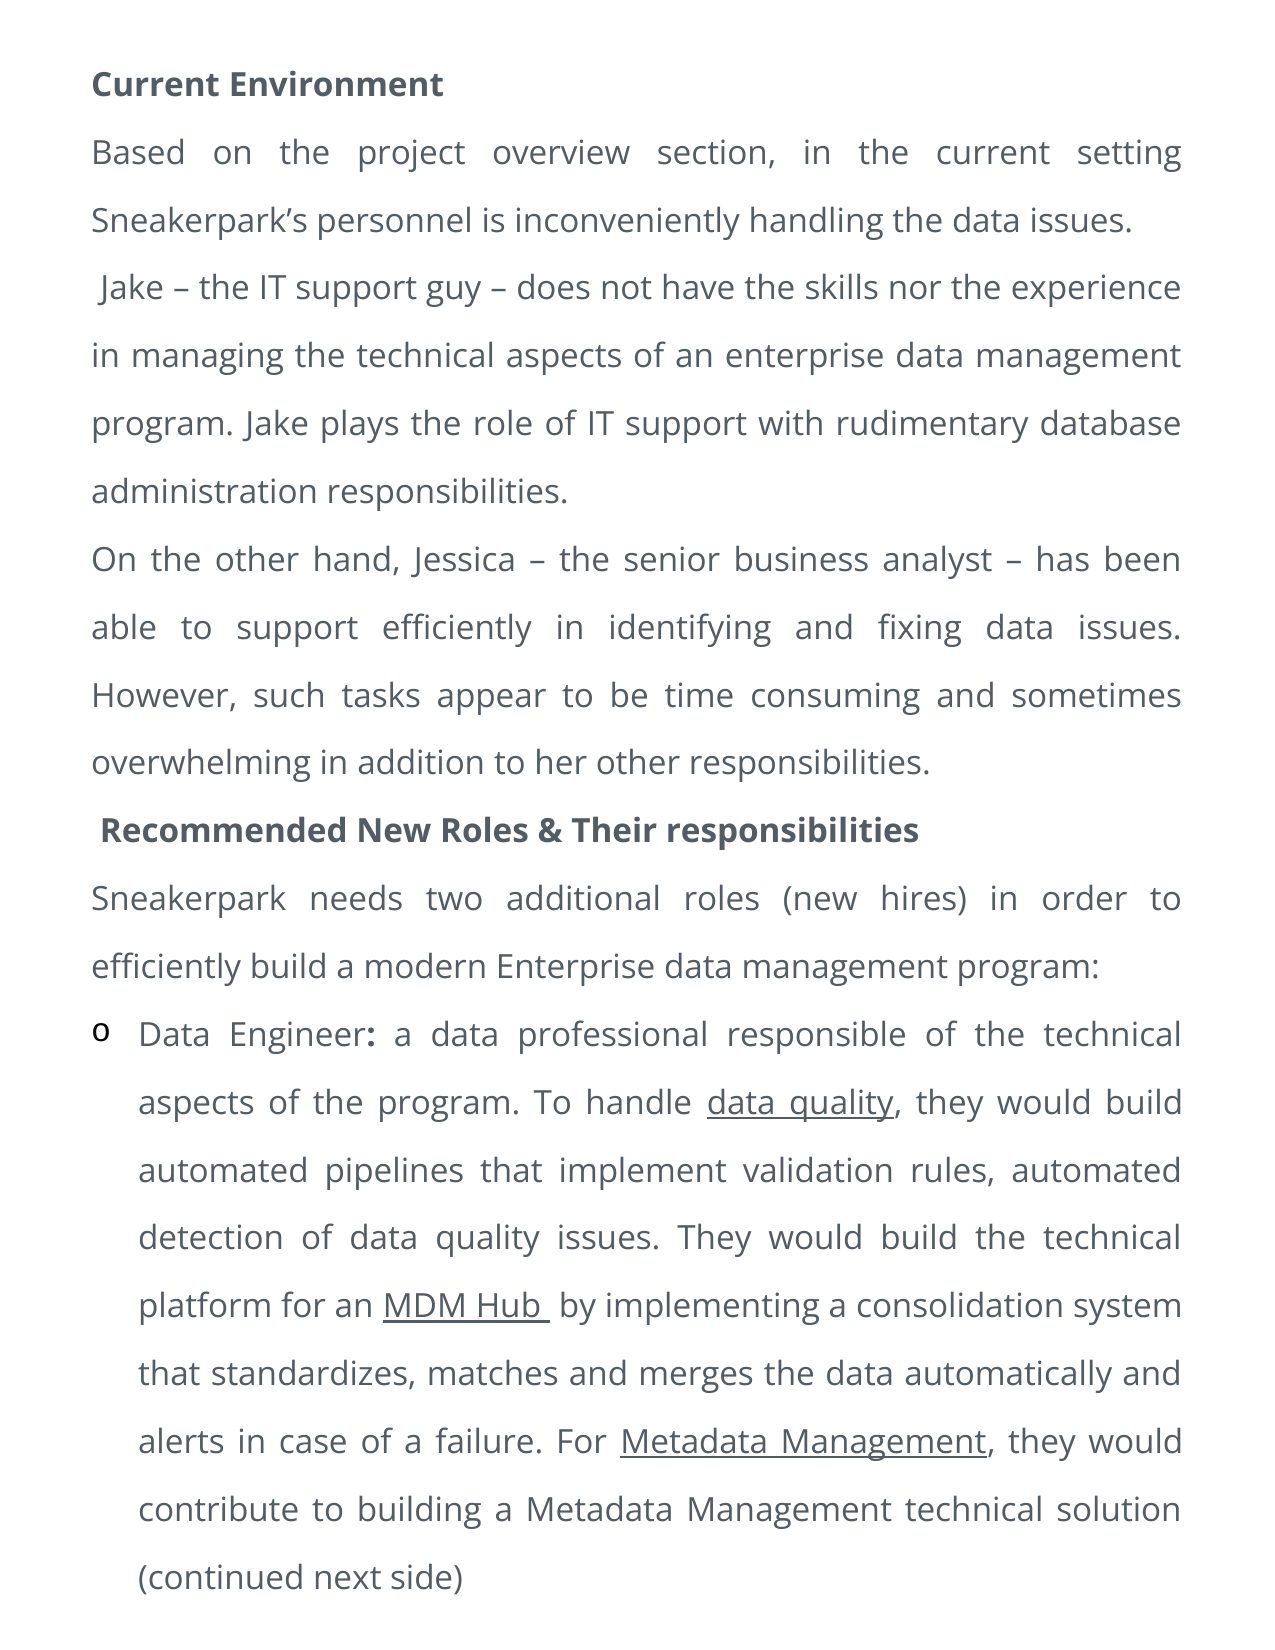

Current Environment
Based on the project overview section, in the current setting Sneakerpark’s personnel is inconveniently handling the data issues.
 Jake – the IT support guy – does not have the skills nor the experience in managing the technical aspects of an enterprise data management program. Jake plays the role of IT support with rudimentary database administration responsibilities.
On the other hand, Jessica – the senior business analyst – has been able to support efficiently in identifying and fixing data issues. However, such tasks appear to be time consuming and sometimes overwhelming in addition to her other responsibilities.
 Recommended New Roles & Their responsibilities
Sneakerpark needs two additional roles (new hires) in order to efficiently build a modern Enterprise data management program:
Data Engineer: a data professional responsible of the technical aspects of the program. To handle data quality, they would build automated pipelines that implement validation rules, automated detection of data quality issues. They would build the technical platform for an MDM Hub  by implementing a consolidation system that standardizes, matches and merges the data automatically and alerts in case of a failure. For Metadata Management, they would contribute to building a Metadata Management technical solution (continued next side)